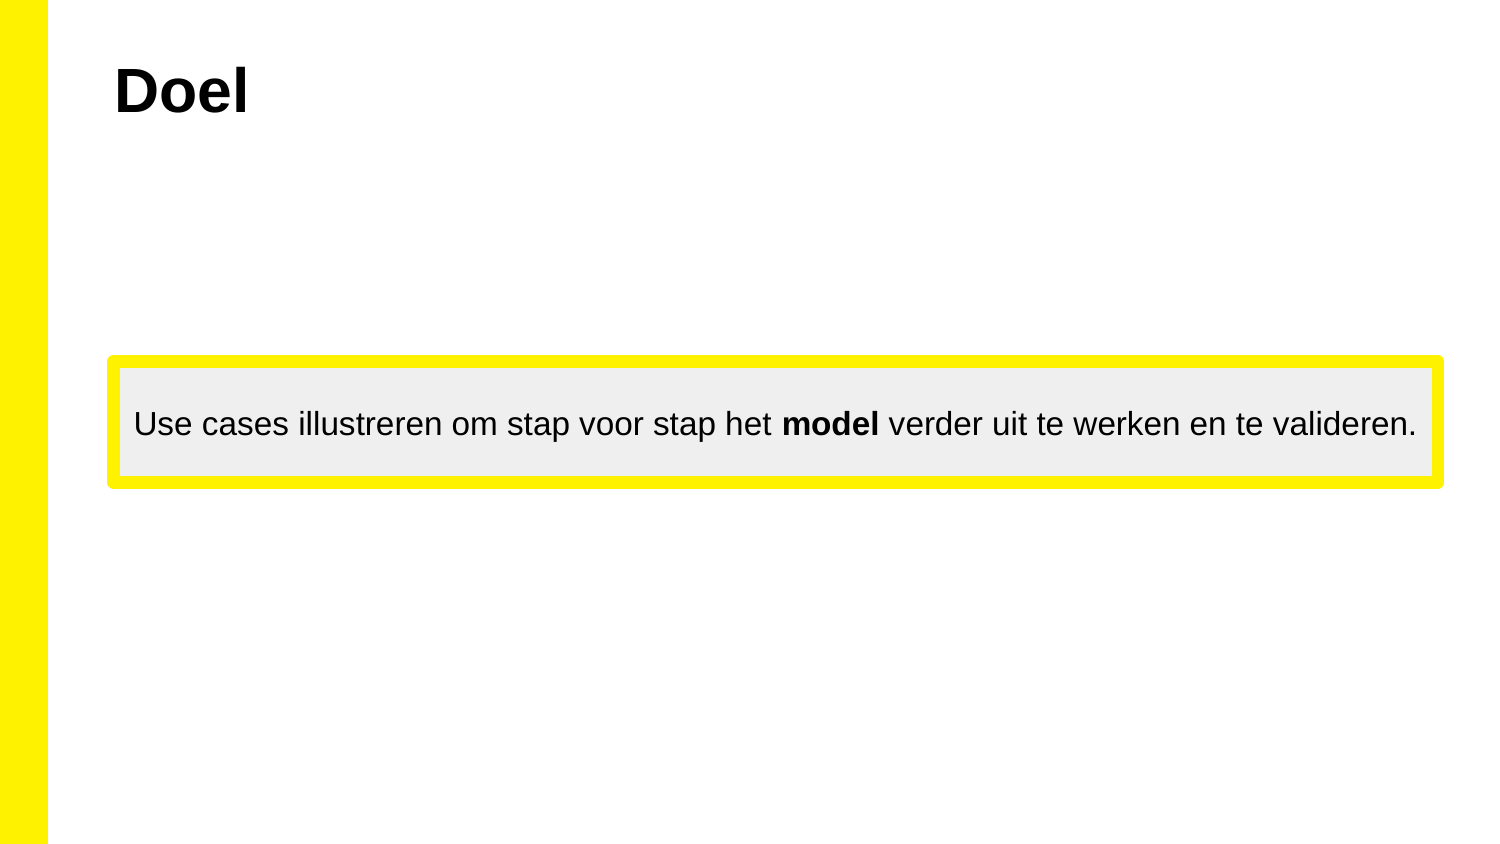

Doel
Use cases illustreren om stap voor stap het model verder uit te werken en te valideren.